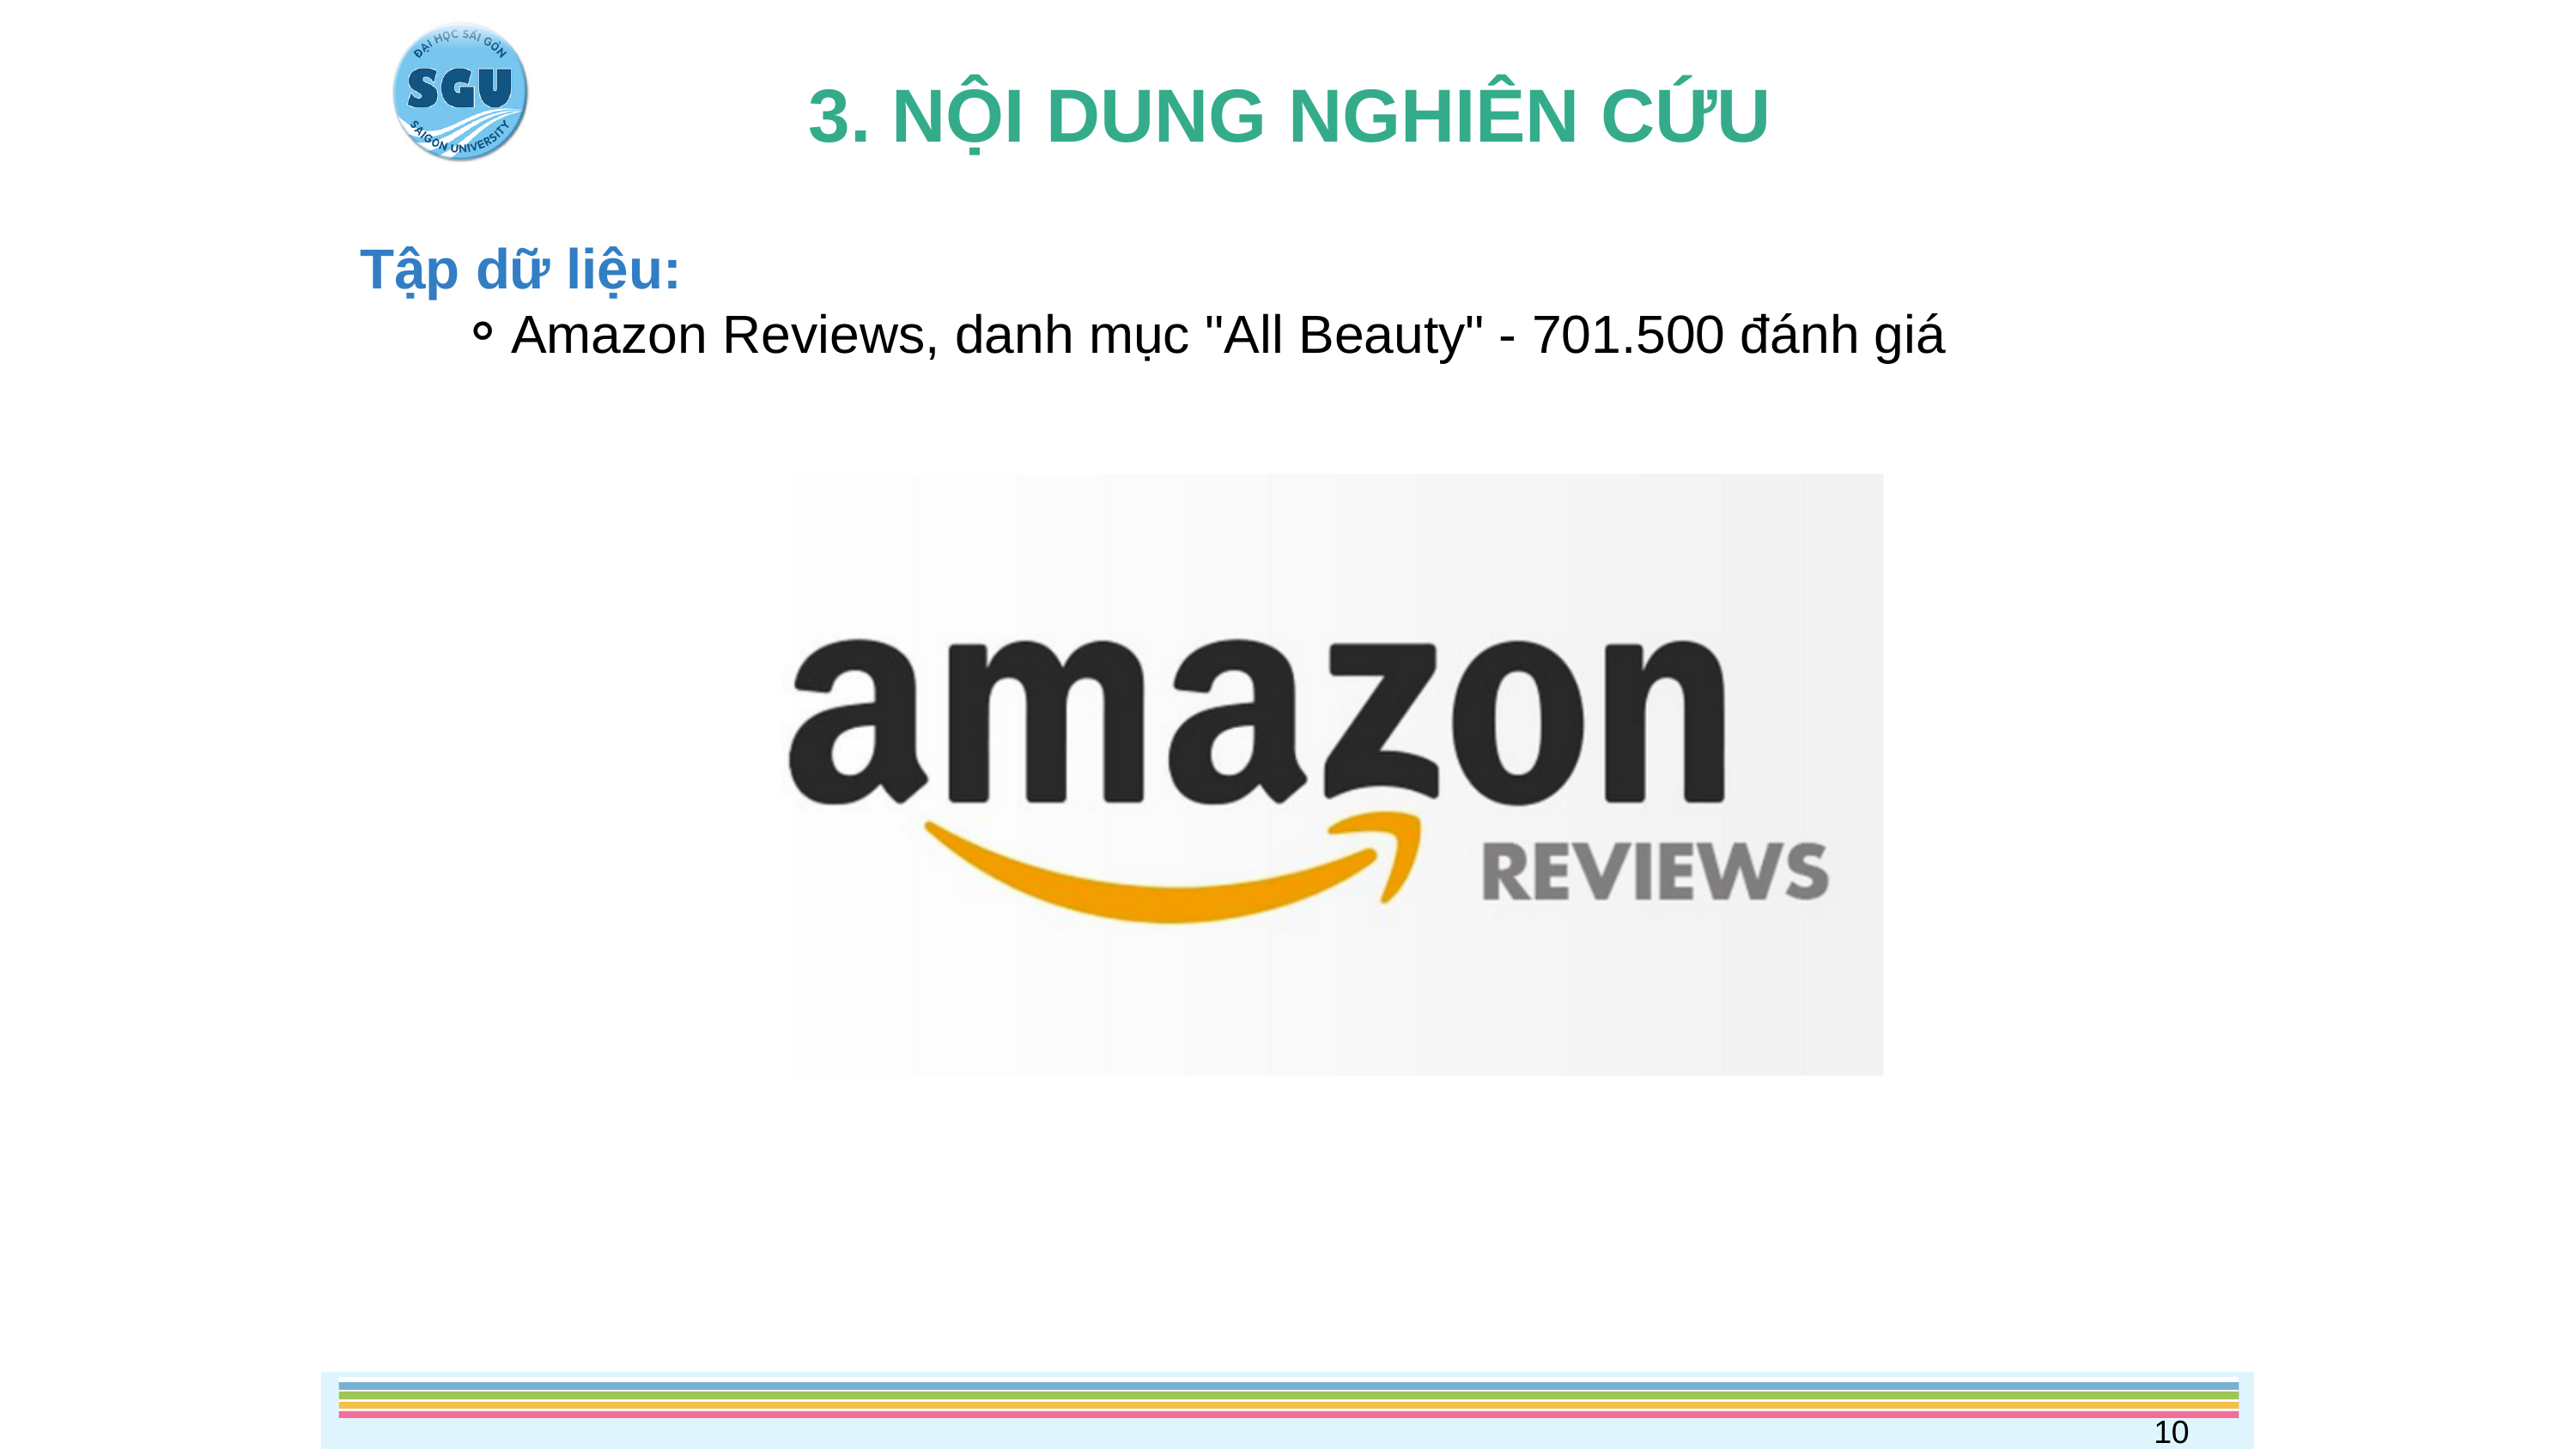

3. NỘI DUNG NGHIÊN CỨU

Tập dữ liệu:
Amazon Reviews, danh mục "All Beauty" - 701.500 đánh giá

10